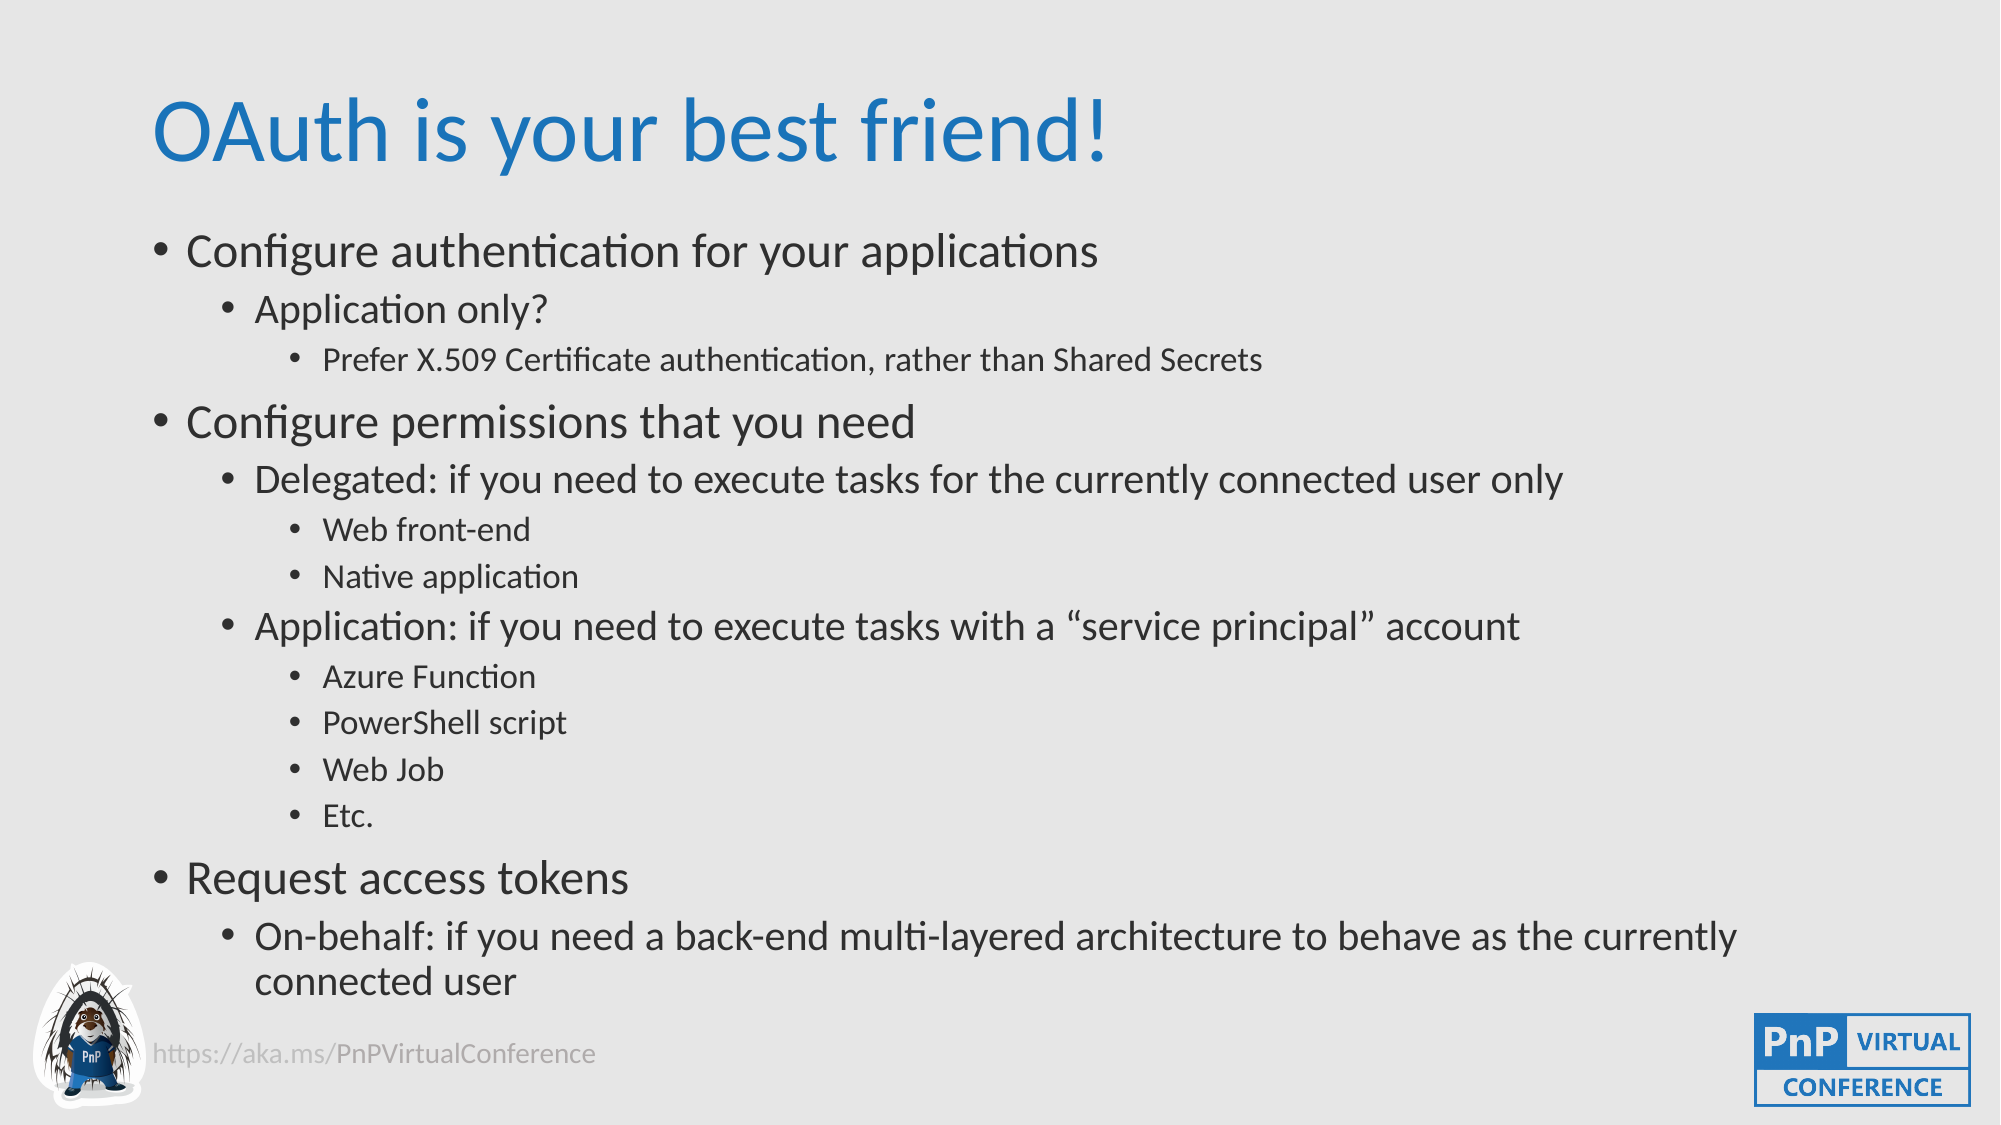

# OAuth is your best friend!
Configure authentication for your applications
Application only?
Prefer X.509 Certificate authentication, rather than Shared Secrets
Configure permissions that you need
Delegated: if you need to execute tasks for the currently connected user only
Web front-end
Native application
Application: if you need to execute tasks with a “service principal” account
Azure Function
PowerShell script
Web Job
Etc.
Request access tokens
On-behalf: if you need a back-end multi-layered architecture to behave as the currently connected user